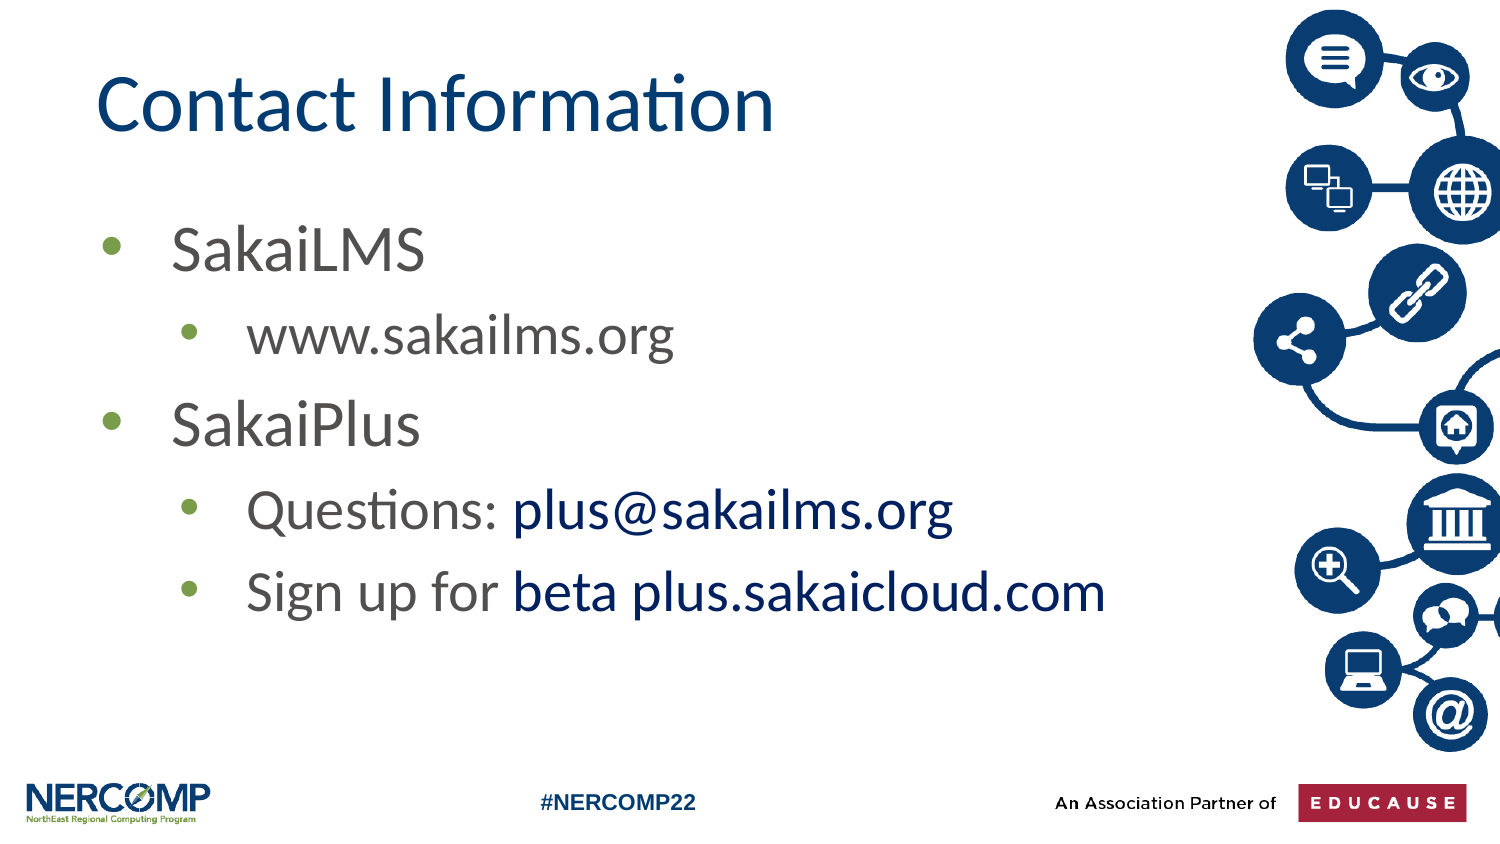

# Contact Information
SakaiLMS
www.sakailms.org
SakaiPlus
Questions: plus@sakailms.org
Sign up for beta plus.sakaicloud.com
#NERCOMP22